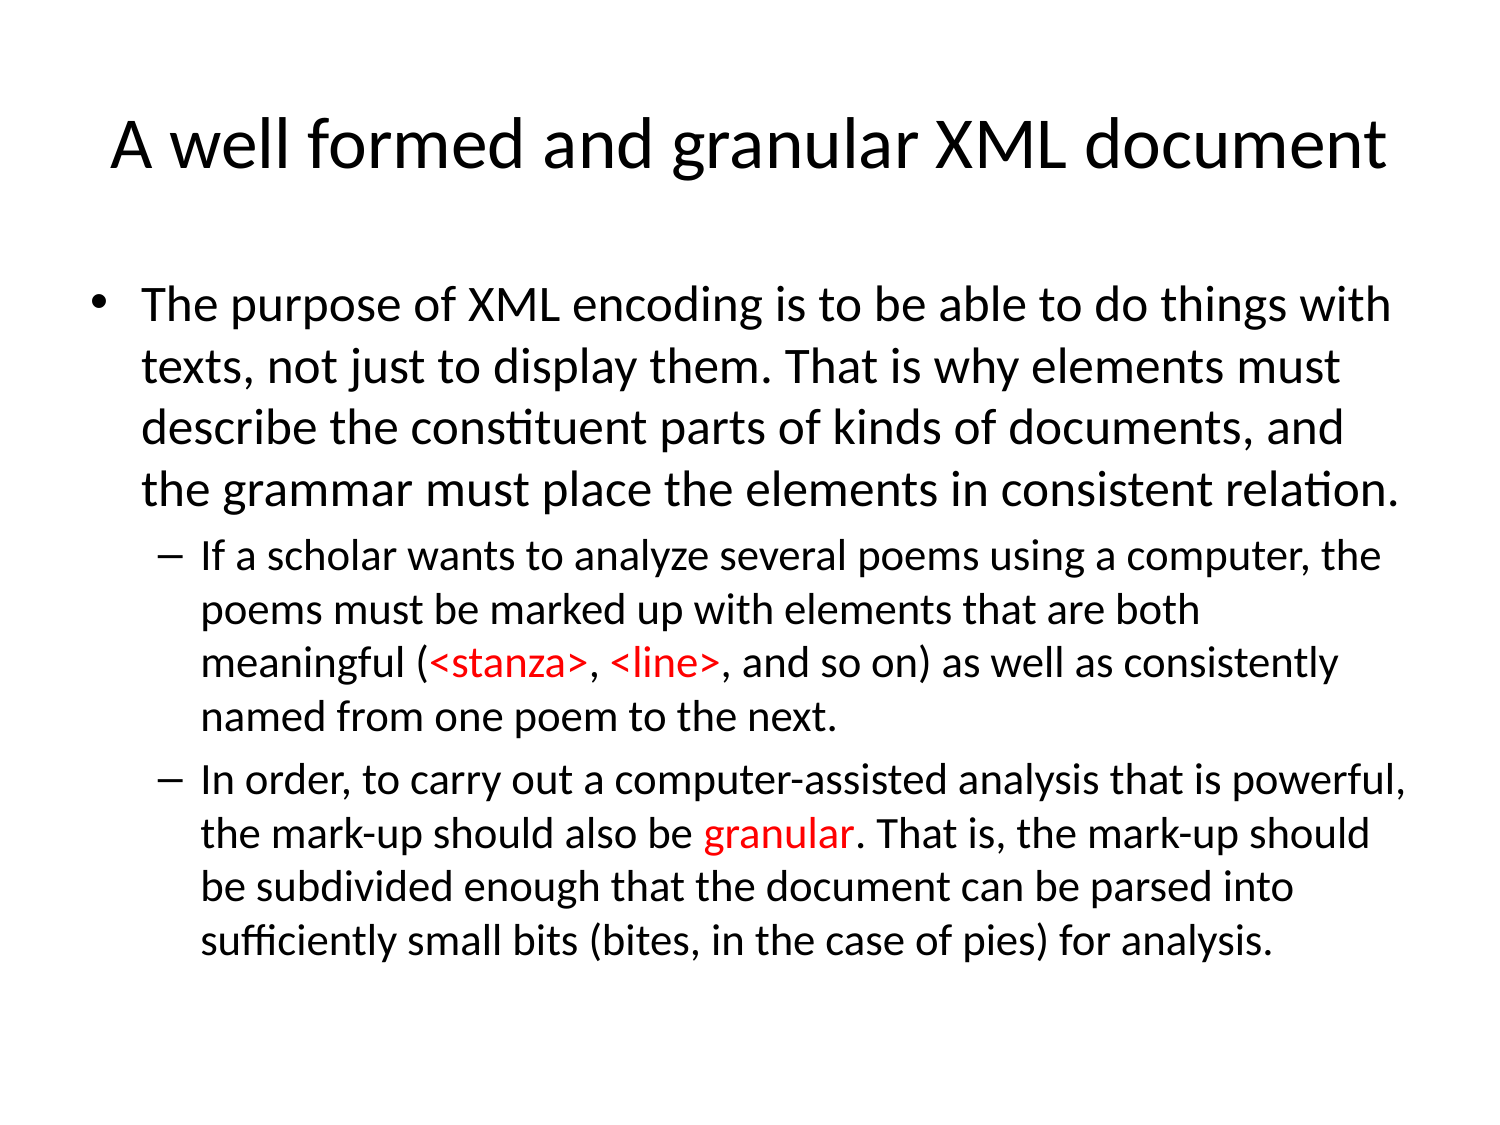

# A well formed and granular XML document
The purpose of XML encoding is to be able to do things with texts, not just to display them. That is why elements must describe the constituent parts of kinds of documents, and the grammar must place the elements in consistent relation.
If a scholar wants to analyze several poems using a computer, the poems must be marked up with elements that are both meaningful (<stanza>, <line>, and so on) as well as consistently named from one poem to the next.
In order, to carry out a computer-assisted analysis that is powerful, the mark-up should also be granular. That is, the mark-up should be subdivided enough that the document can be parsed into sufficiently small bits (bites, in the case of pies) for analysis.